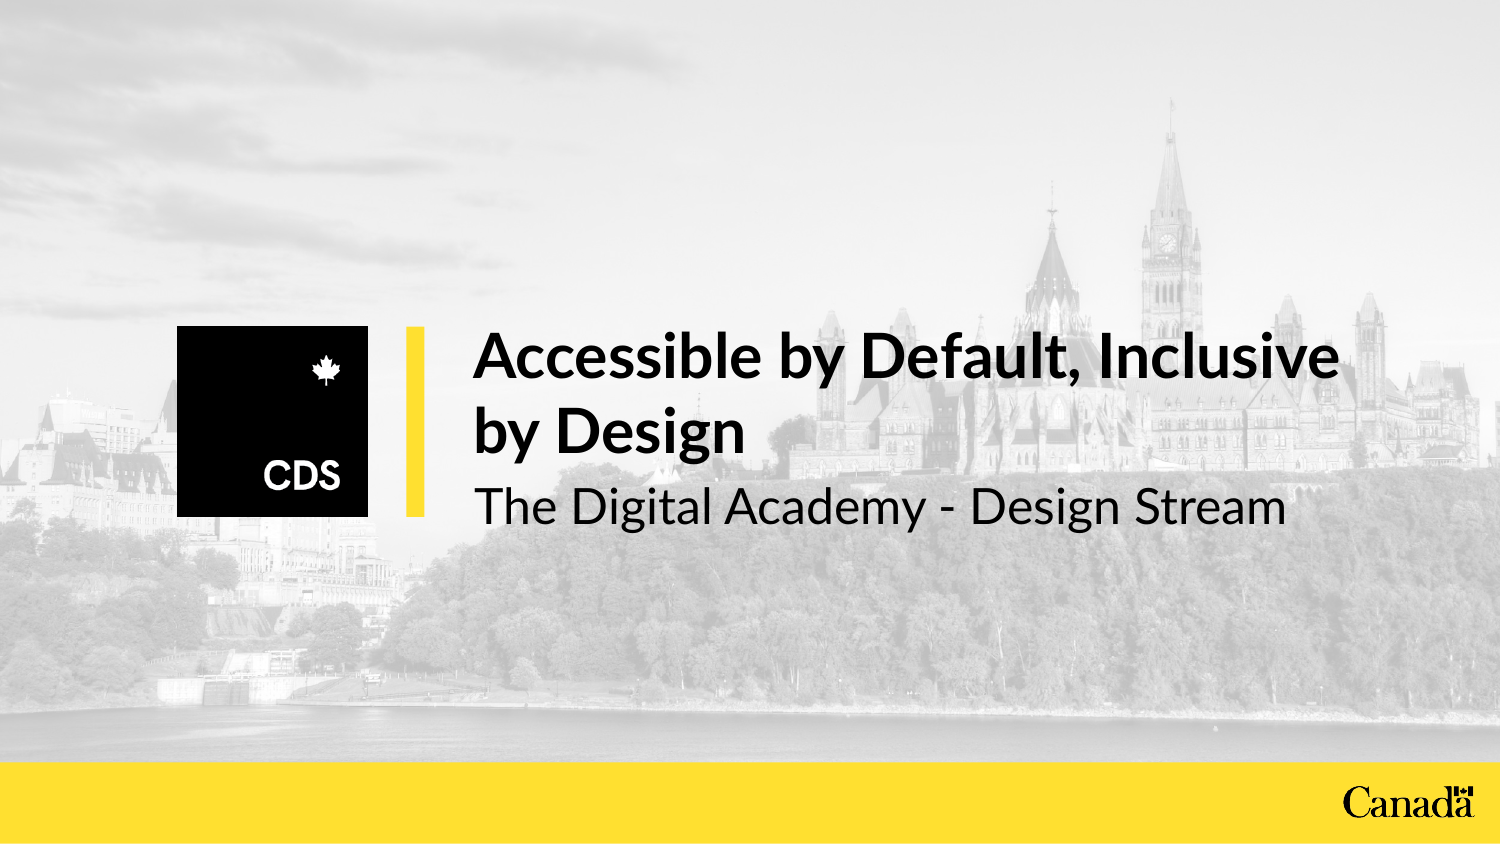

# Accessible by Default, Inclusive by Design
The Digital Academy - Design Stream